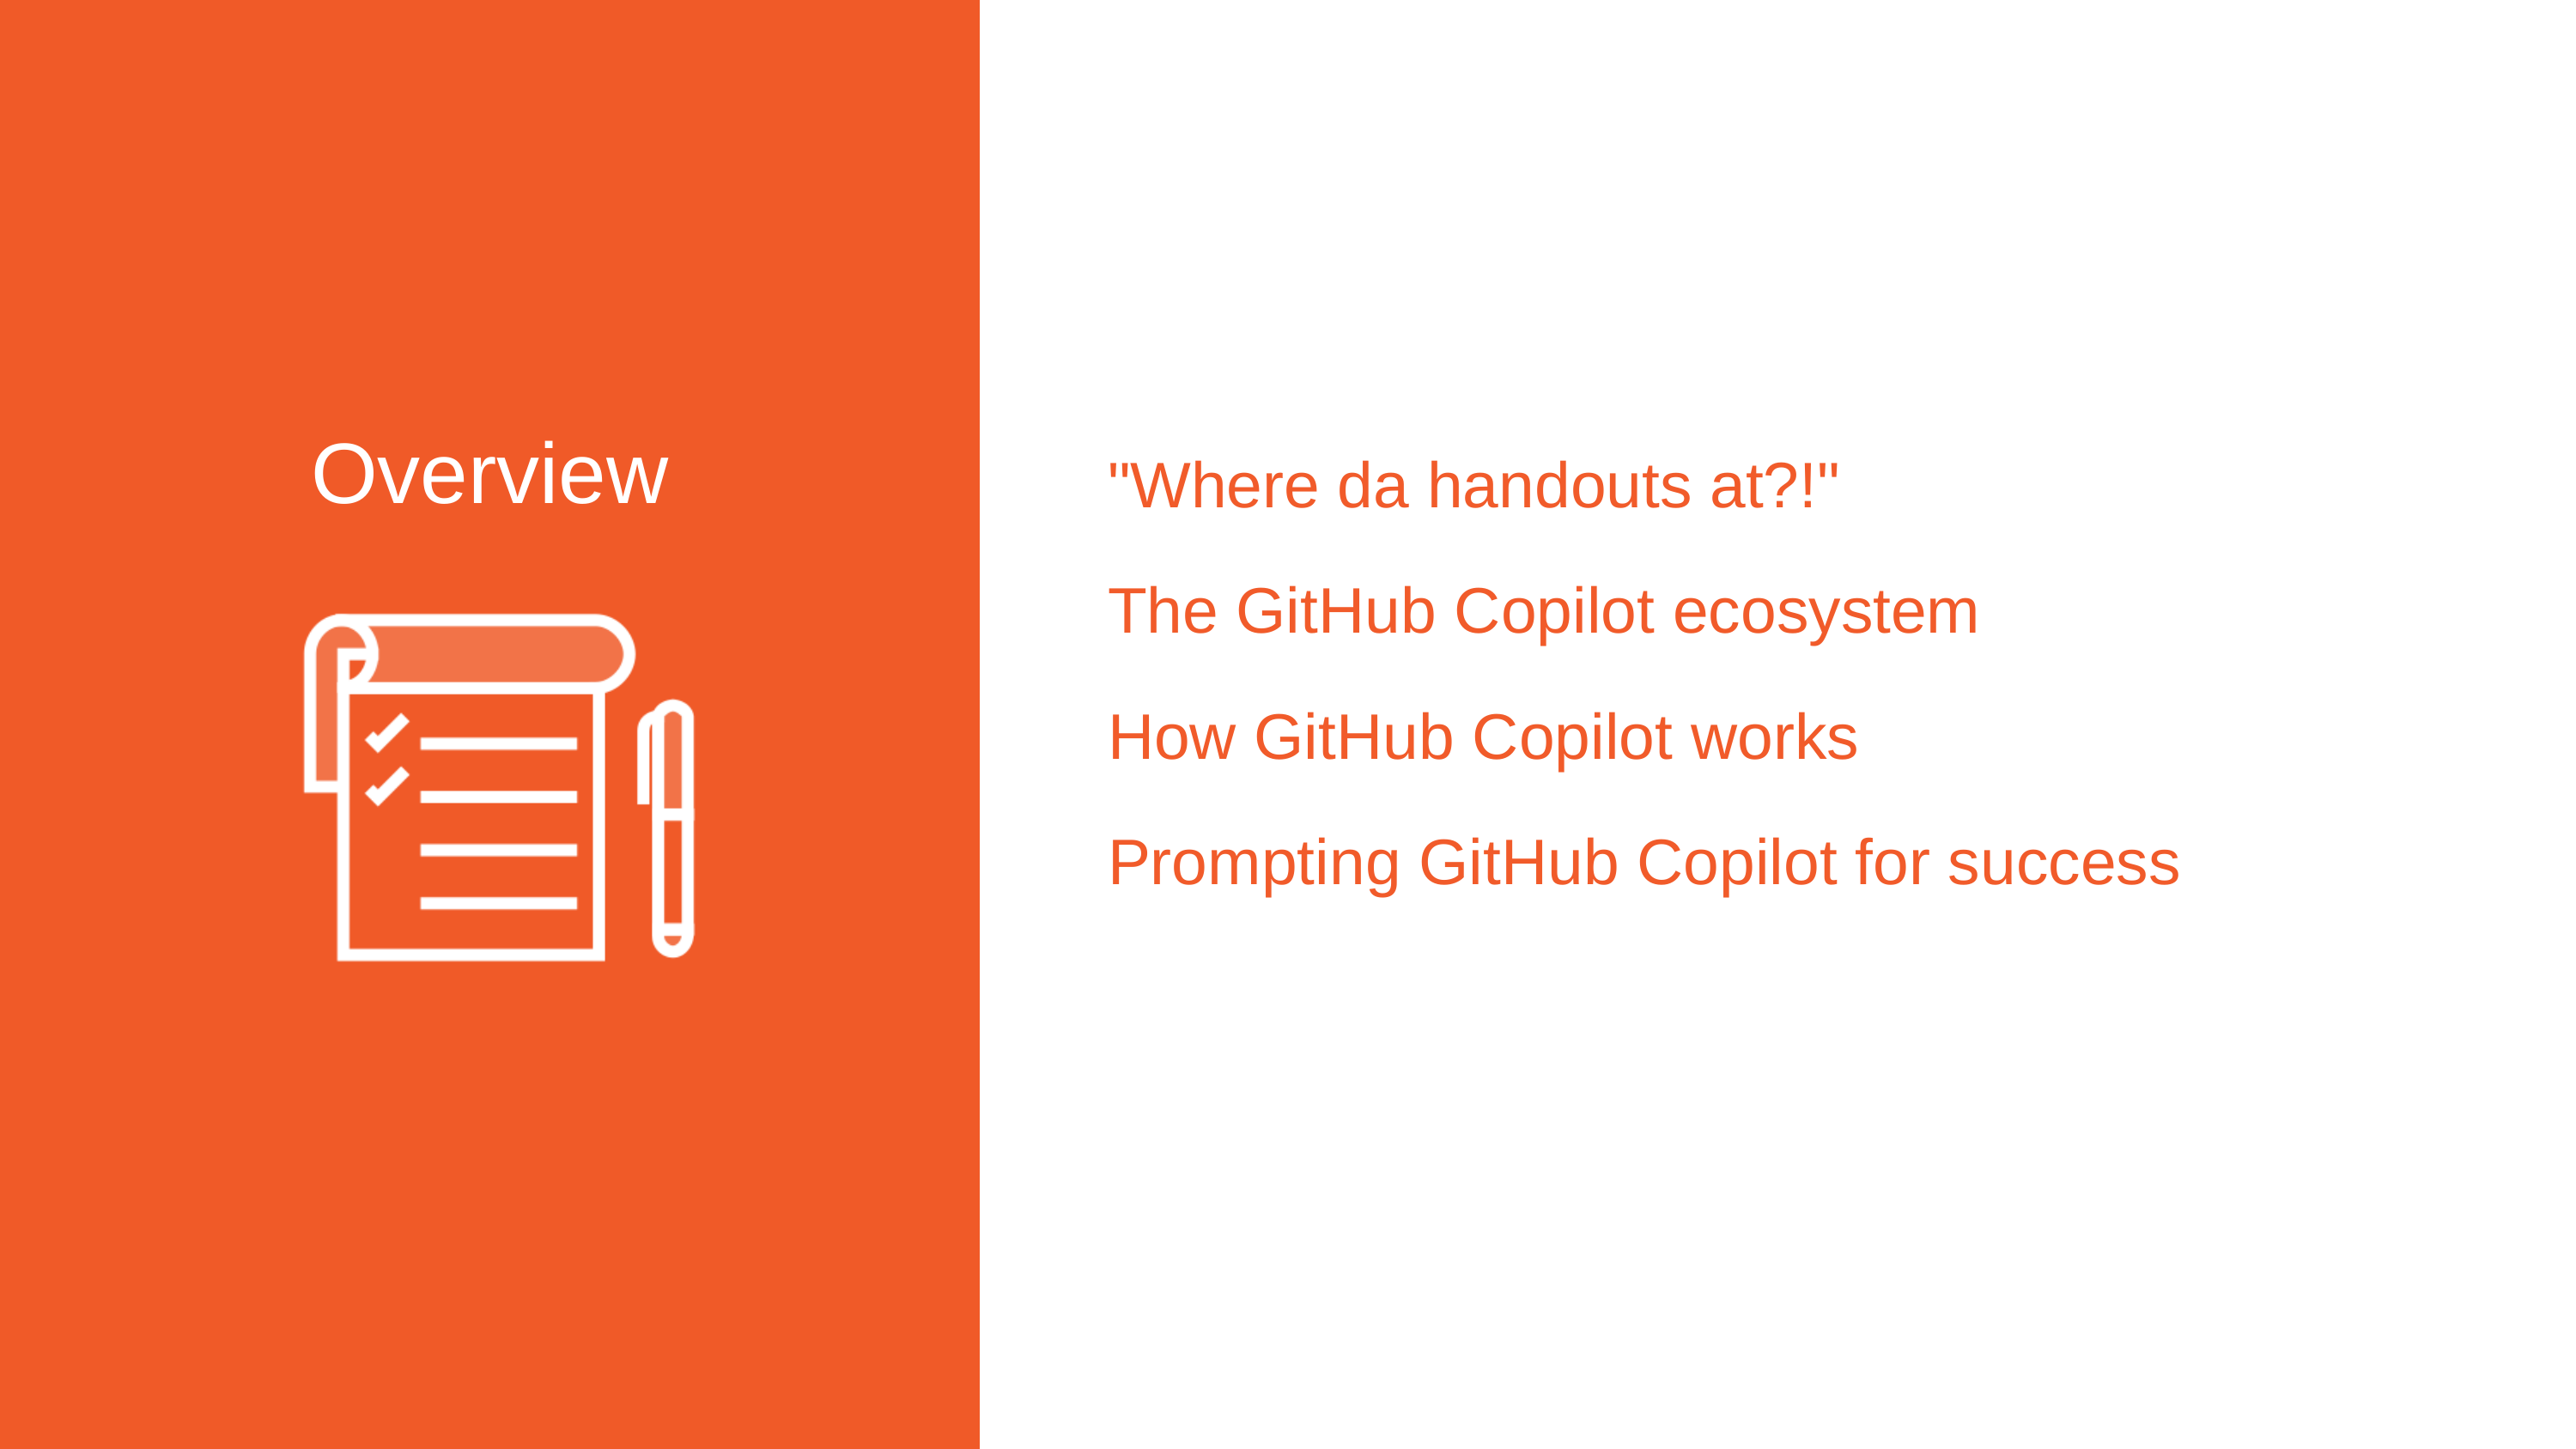

"Where da handouts at?!"
The GitHub Copilot ecosystem
How GitHub Copilot works
Prompting GitHub Copilot for success

Overview